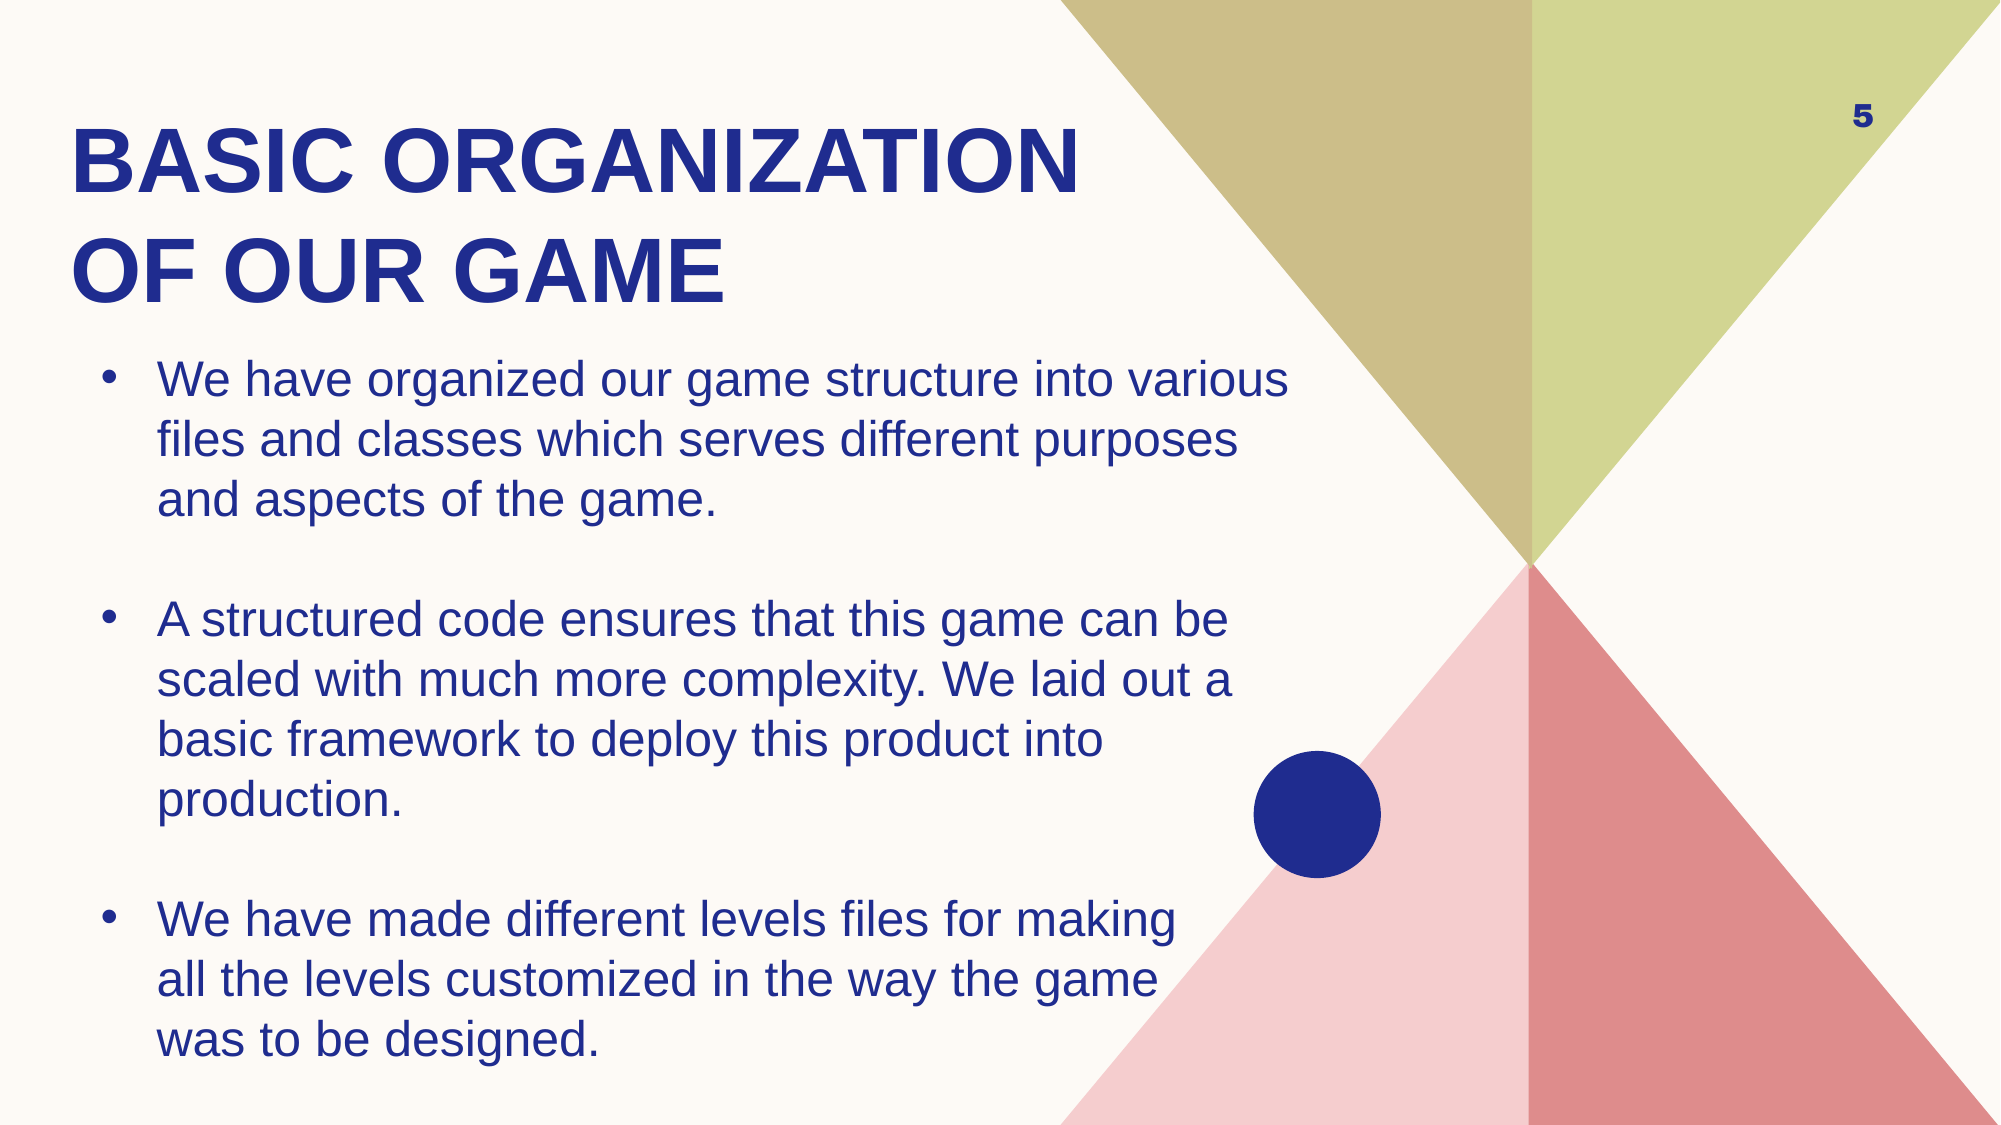

5
# basic ORGANIZATION of our game
We have organized our game structure into various files and classes which serves different purposes and aspects of the game.

A structured code ensures that this game can be scaled with much more complexity. We laid out a basic framework to deploy this product into production.

We have made different levels files for making
    all the levels customized in the way the game
    was to be designed.